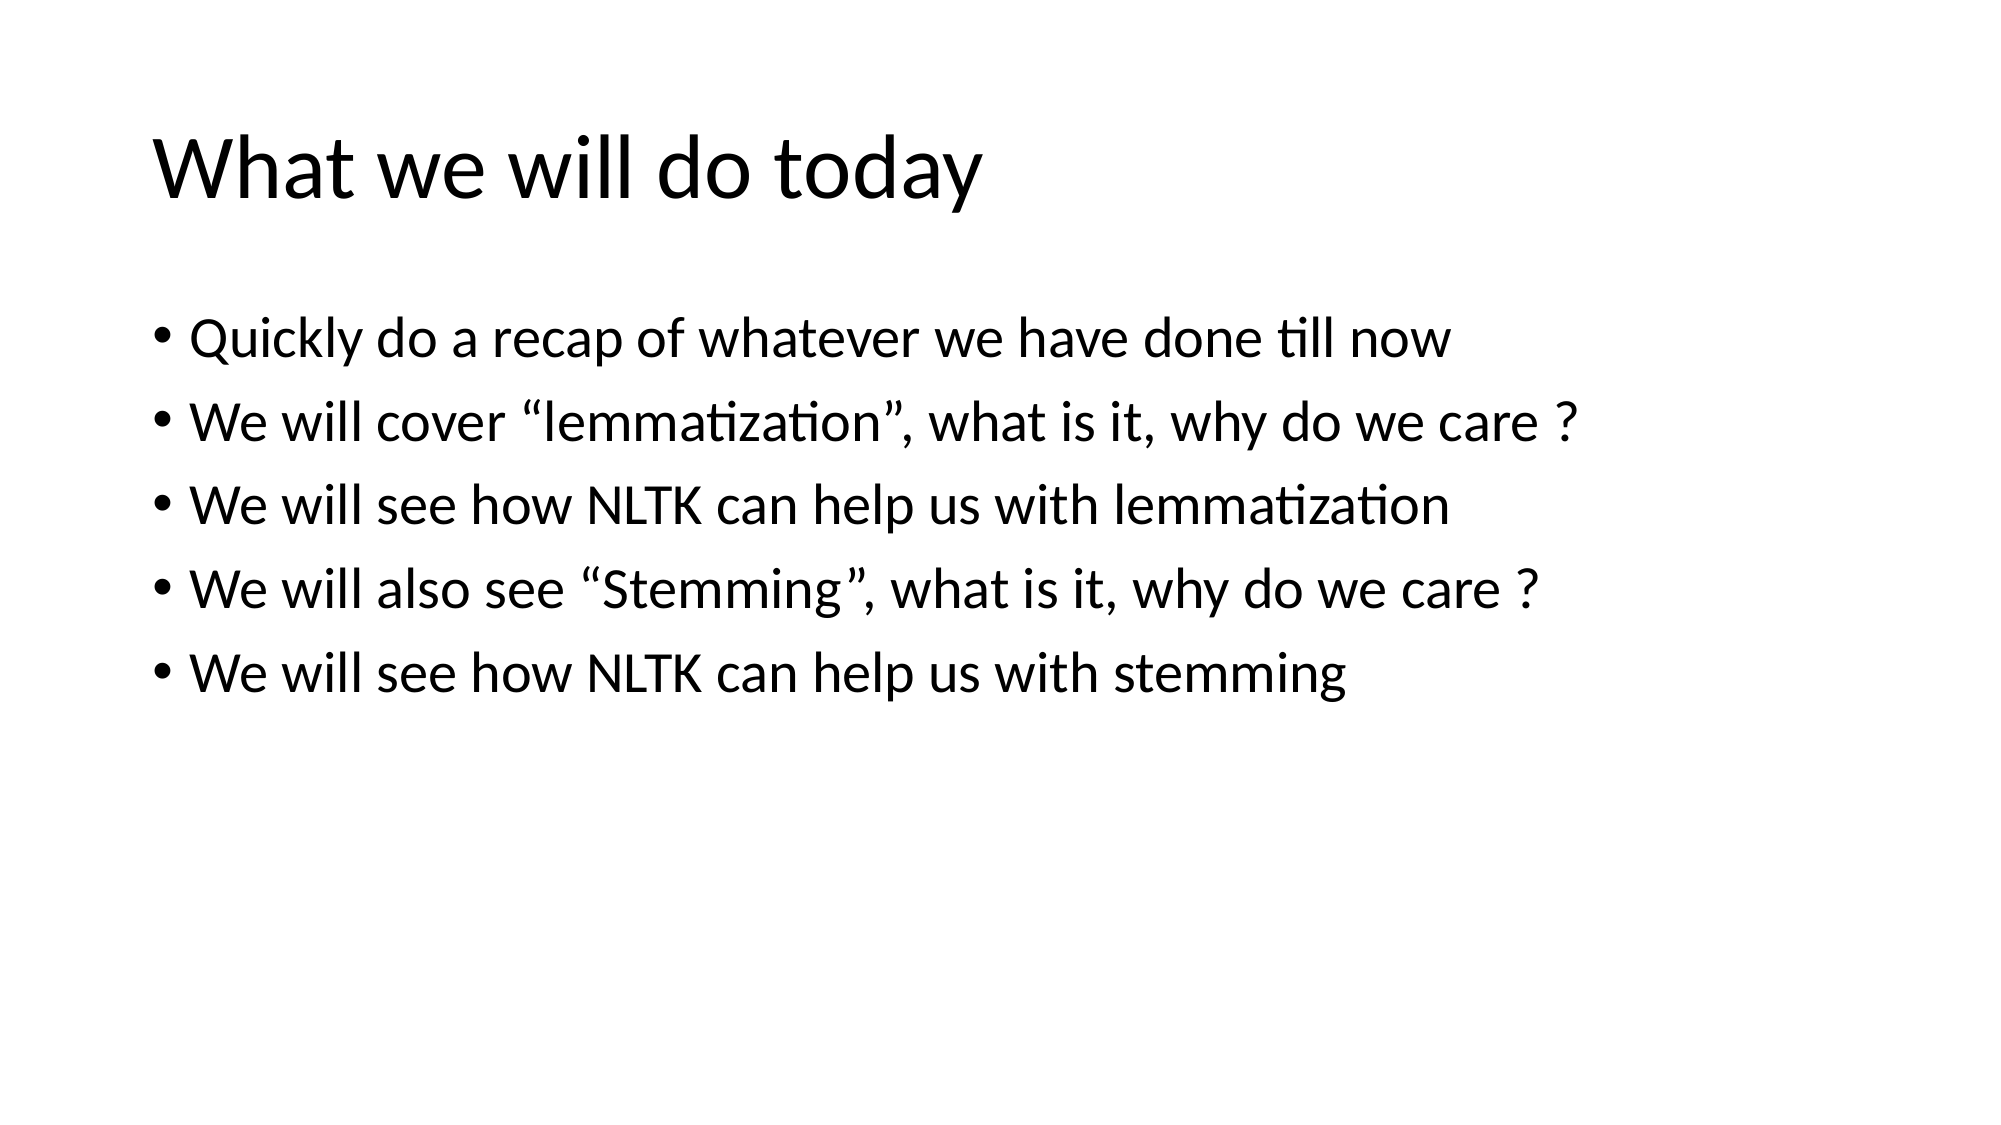

# What we will do today
Quickly do a recap of whatever we have done till now
We will cover “lemmatization”, what is it, why do we care ?
We will see how NLTK can help us with lemmatization
We will also see “Stemming”, what is it, why do we care ?
We will see how NLTK can help us with stemming